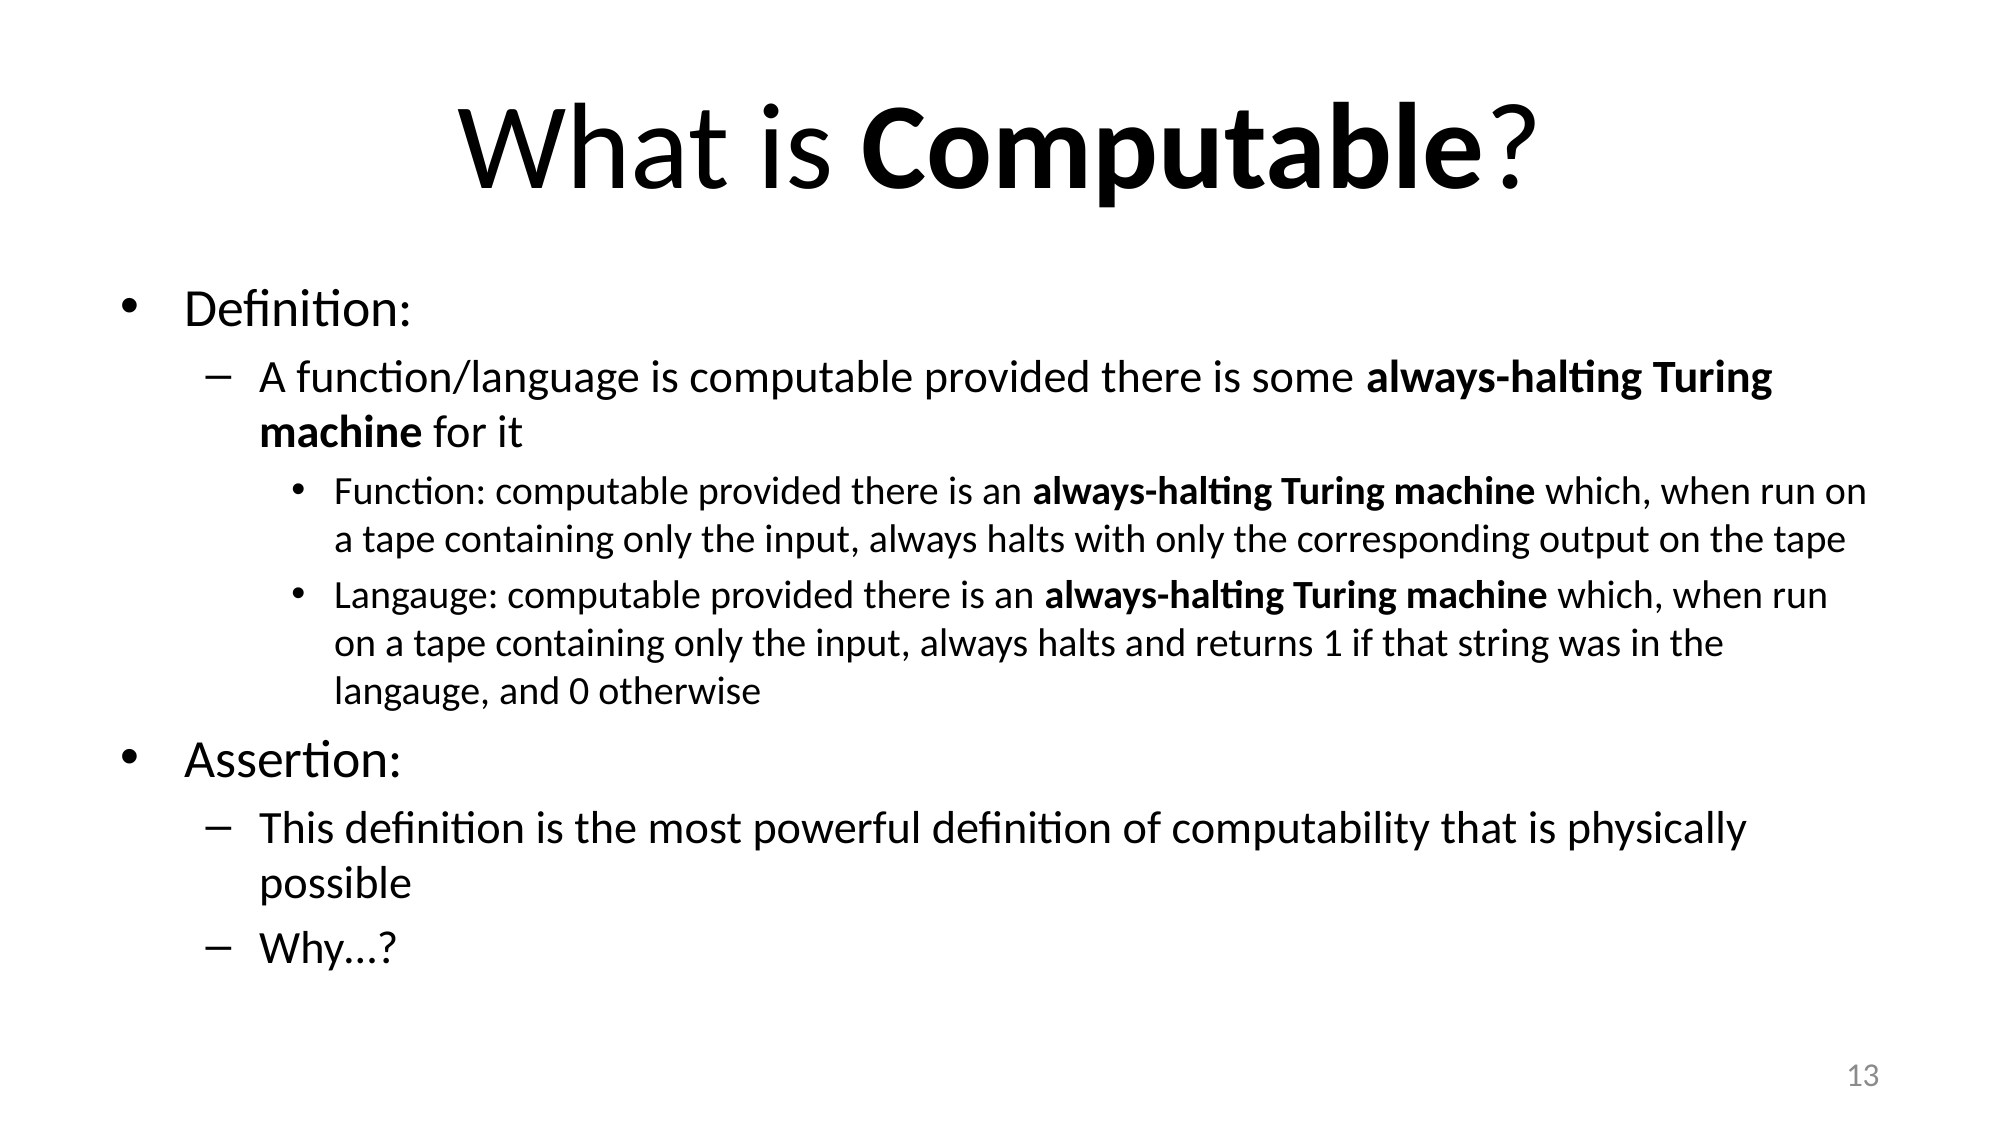

# What is Computable?
Definition:
A function/language is computable provided there is some always-halting Turing machine for it
Function: computable provided there is an always-halting Turing machine which, when run on a tape containing only the input, always halts with only the corresponding output on the tape
Langauge: computable provided there is an always-halting Turing machine which, when run on a tape containing only the input, always halts and returns 1 if that string was in the langauge, and 0 otherwise
Assertion:
This definition is the most powerful definition of computability that is physically possible
Why…?
13